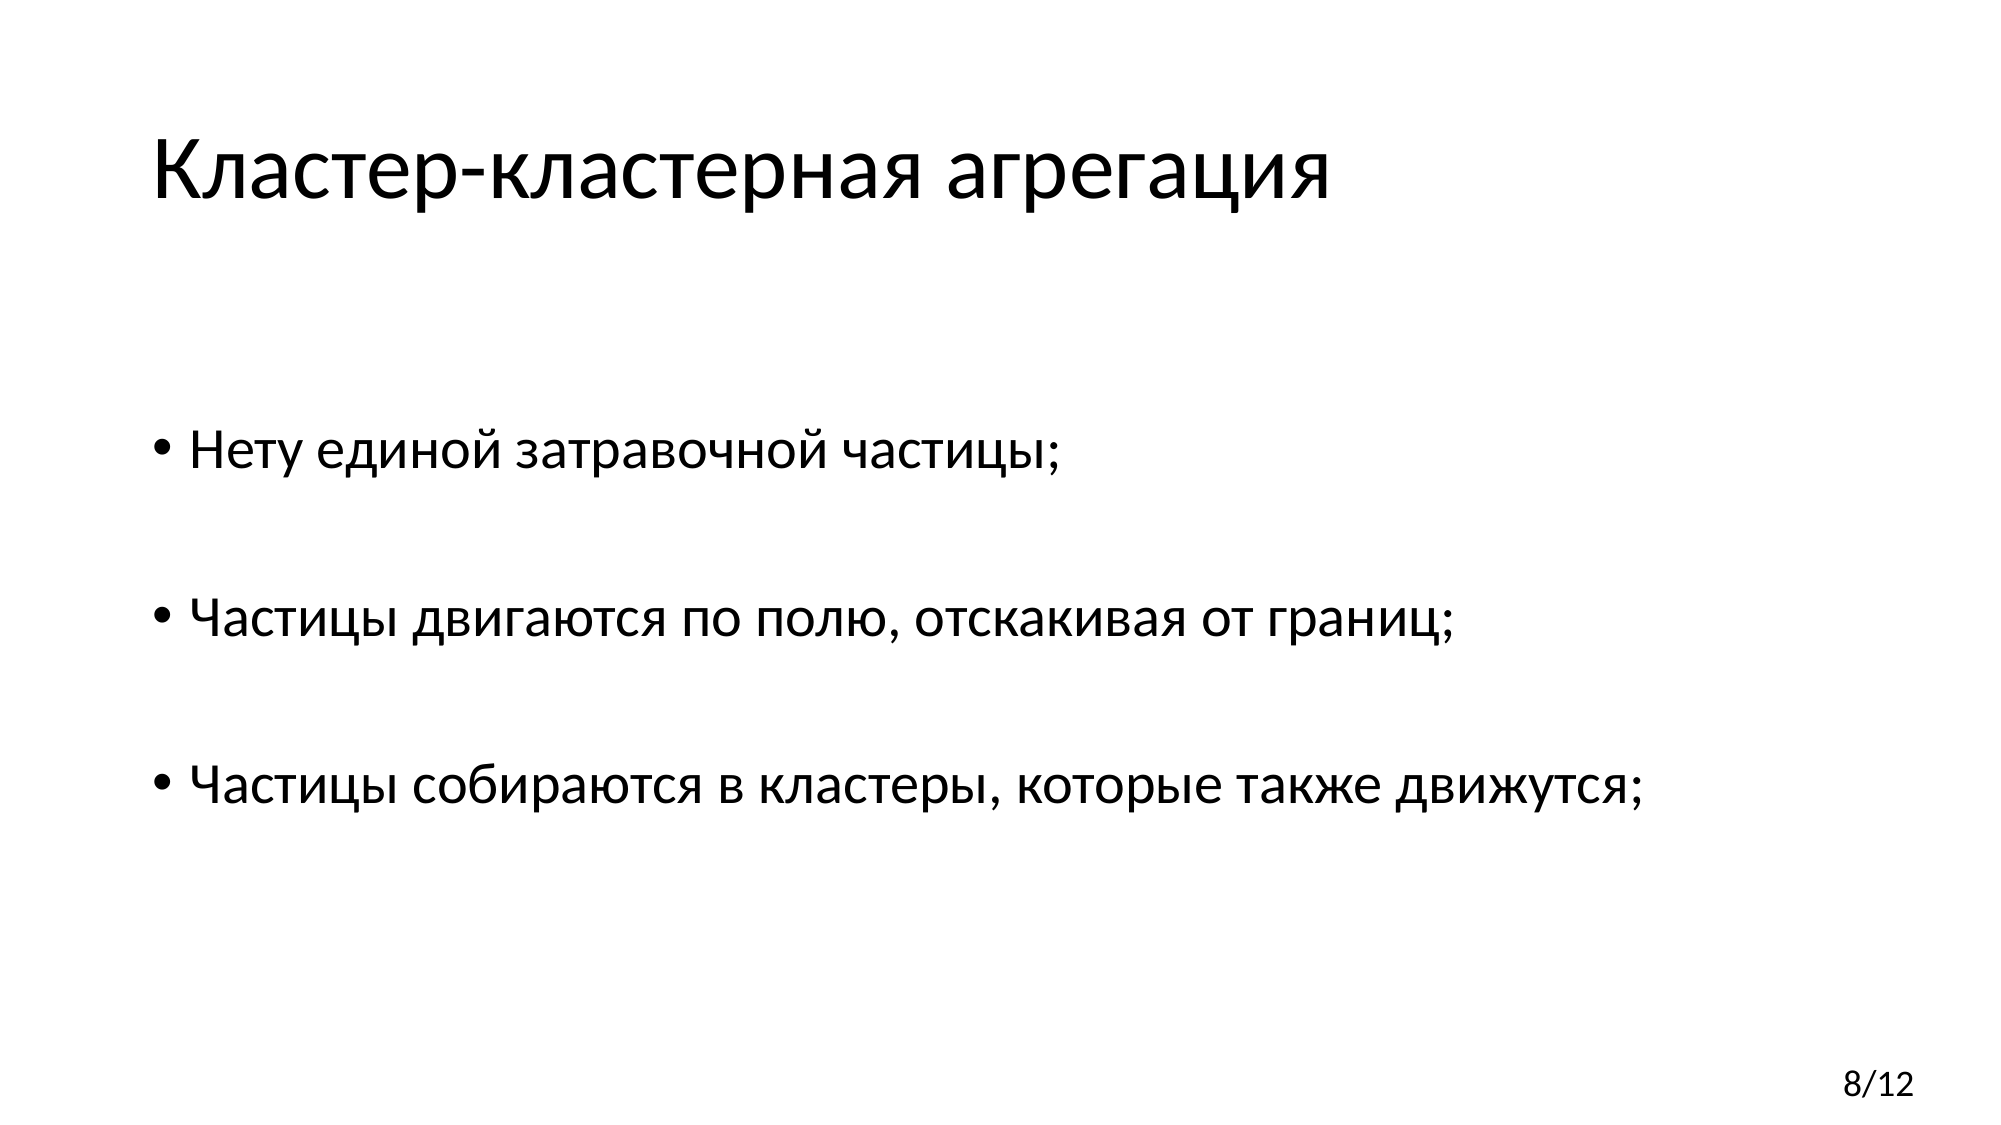

# Кластер-кластерная агрегация
Нету единой затравочной частицы;

Частицы двигаются по полю, отскакивая от границ;

Частицы собираются в кластеры, которые также движутся;
8/12